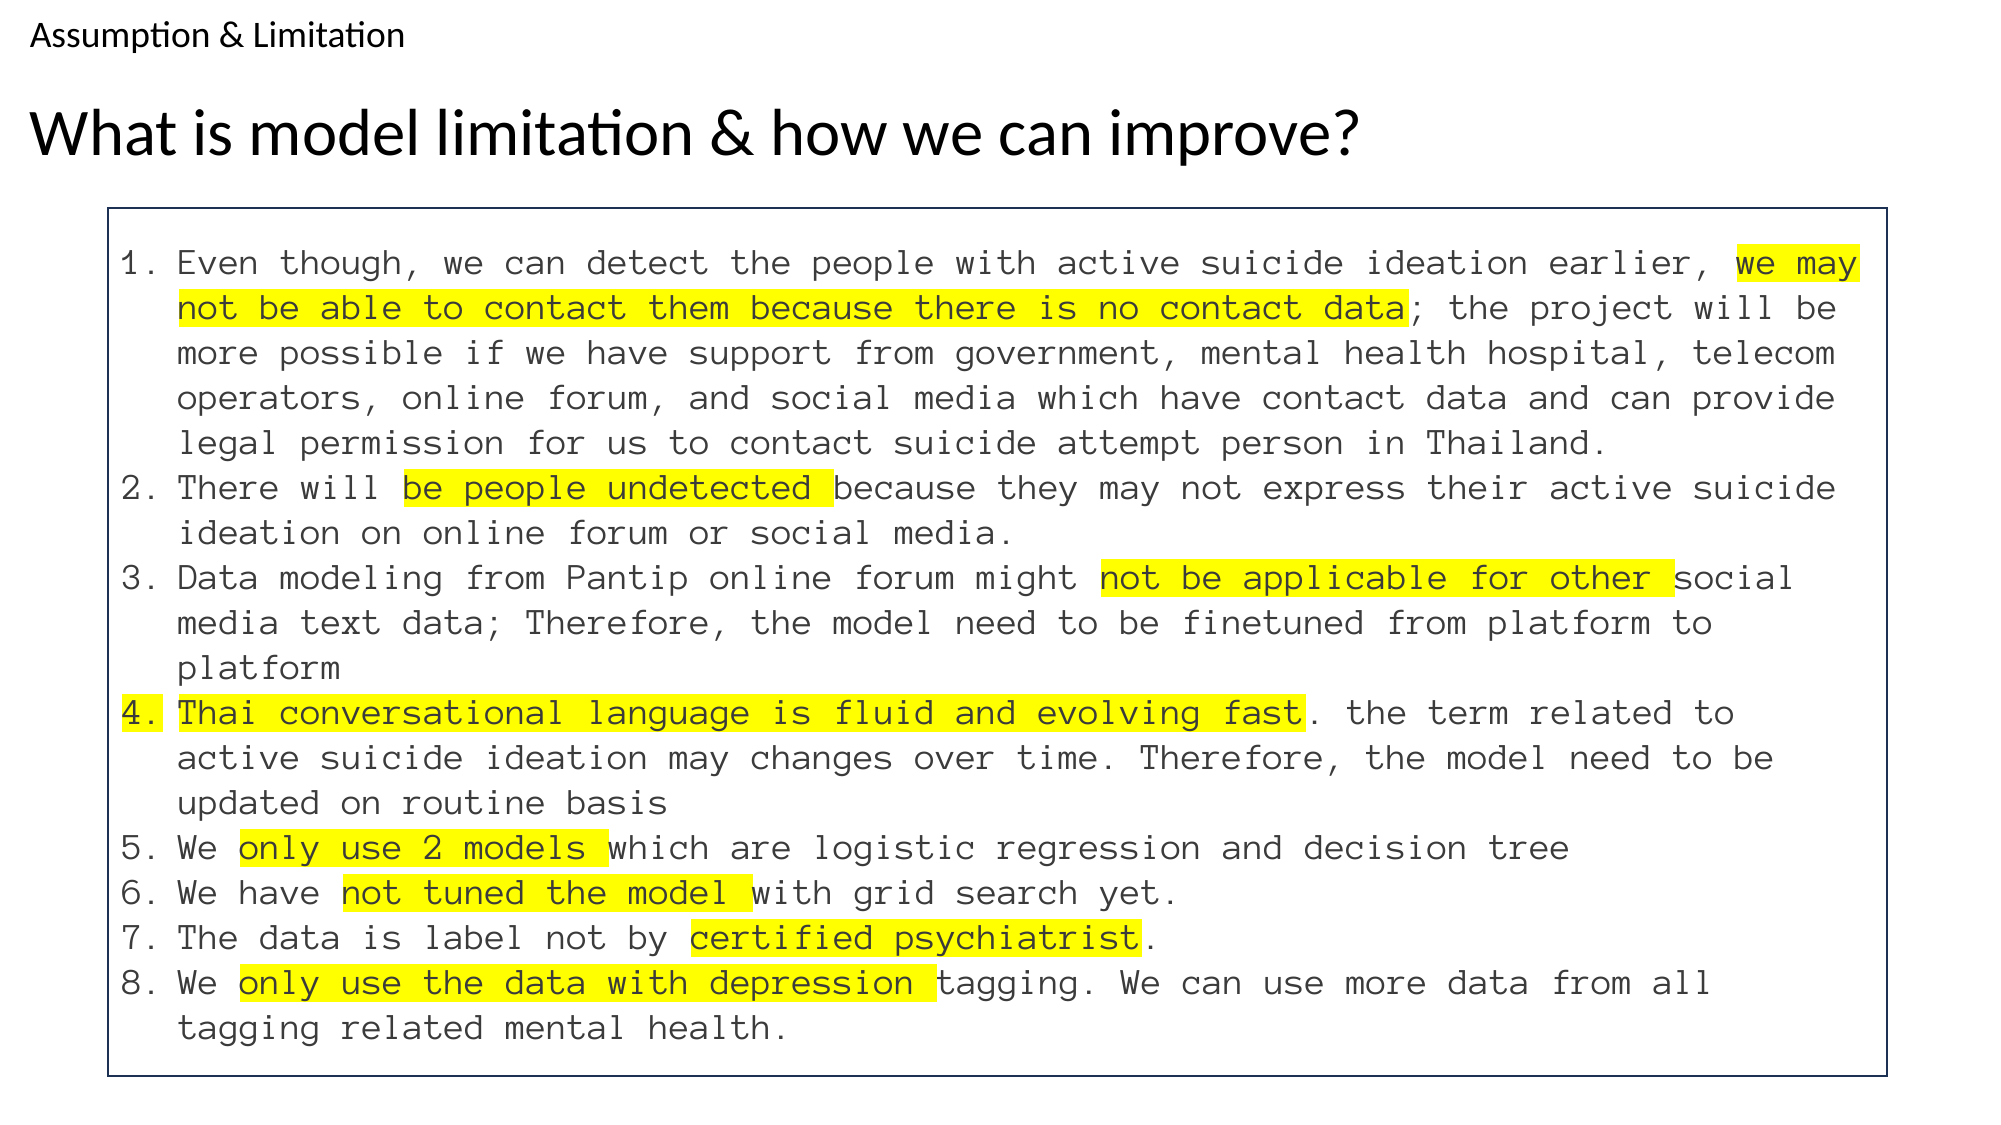

# Assumption & Limitation
What is model limitation & how we can improve?
Even though, we can detect the people with active suicide ideation earlier, we may not be able to contact them because there is no contact data; the project will be more possible if we have support from government, mental health hospital, telecom operators, online forum, and social media which have contact data and can provide legal permission for us to contact suicide attempt person in Thailand.
There will be people undetected because they may not express their active suicide ideation on online forum or social media.
Data modeling from Pantip online forum might not be applicable for other social media text data; Therefore, the model need to be finetuned from platform to platform
Thai conversational language is fluid and evolving fast. the term related to active suicide ideation may changes over time. Therefore, the model need to be updated on routine basis
We only use 2 models which are logistic regression and decision tree
We have not tuned the model with grid search yet.
The data is label not by certified psychiatrist.
We only use the data with depression tagging. We can use more data from all tagging related mental health.